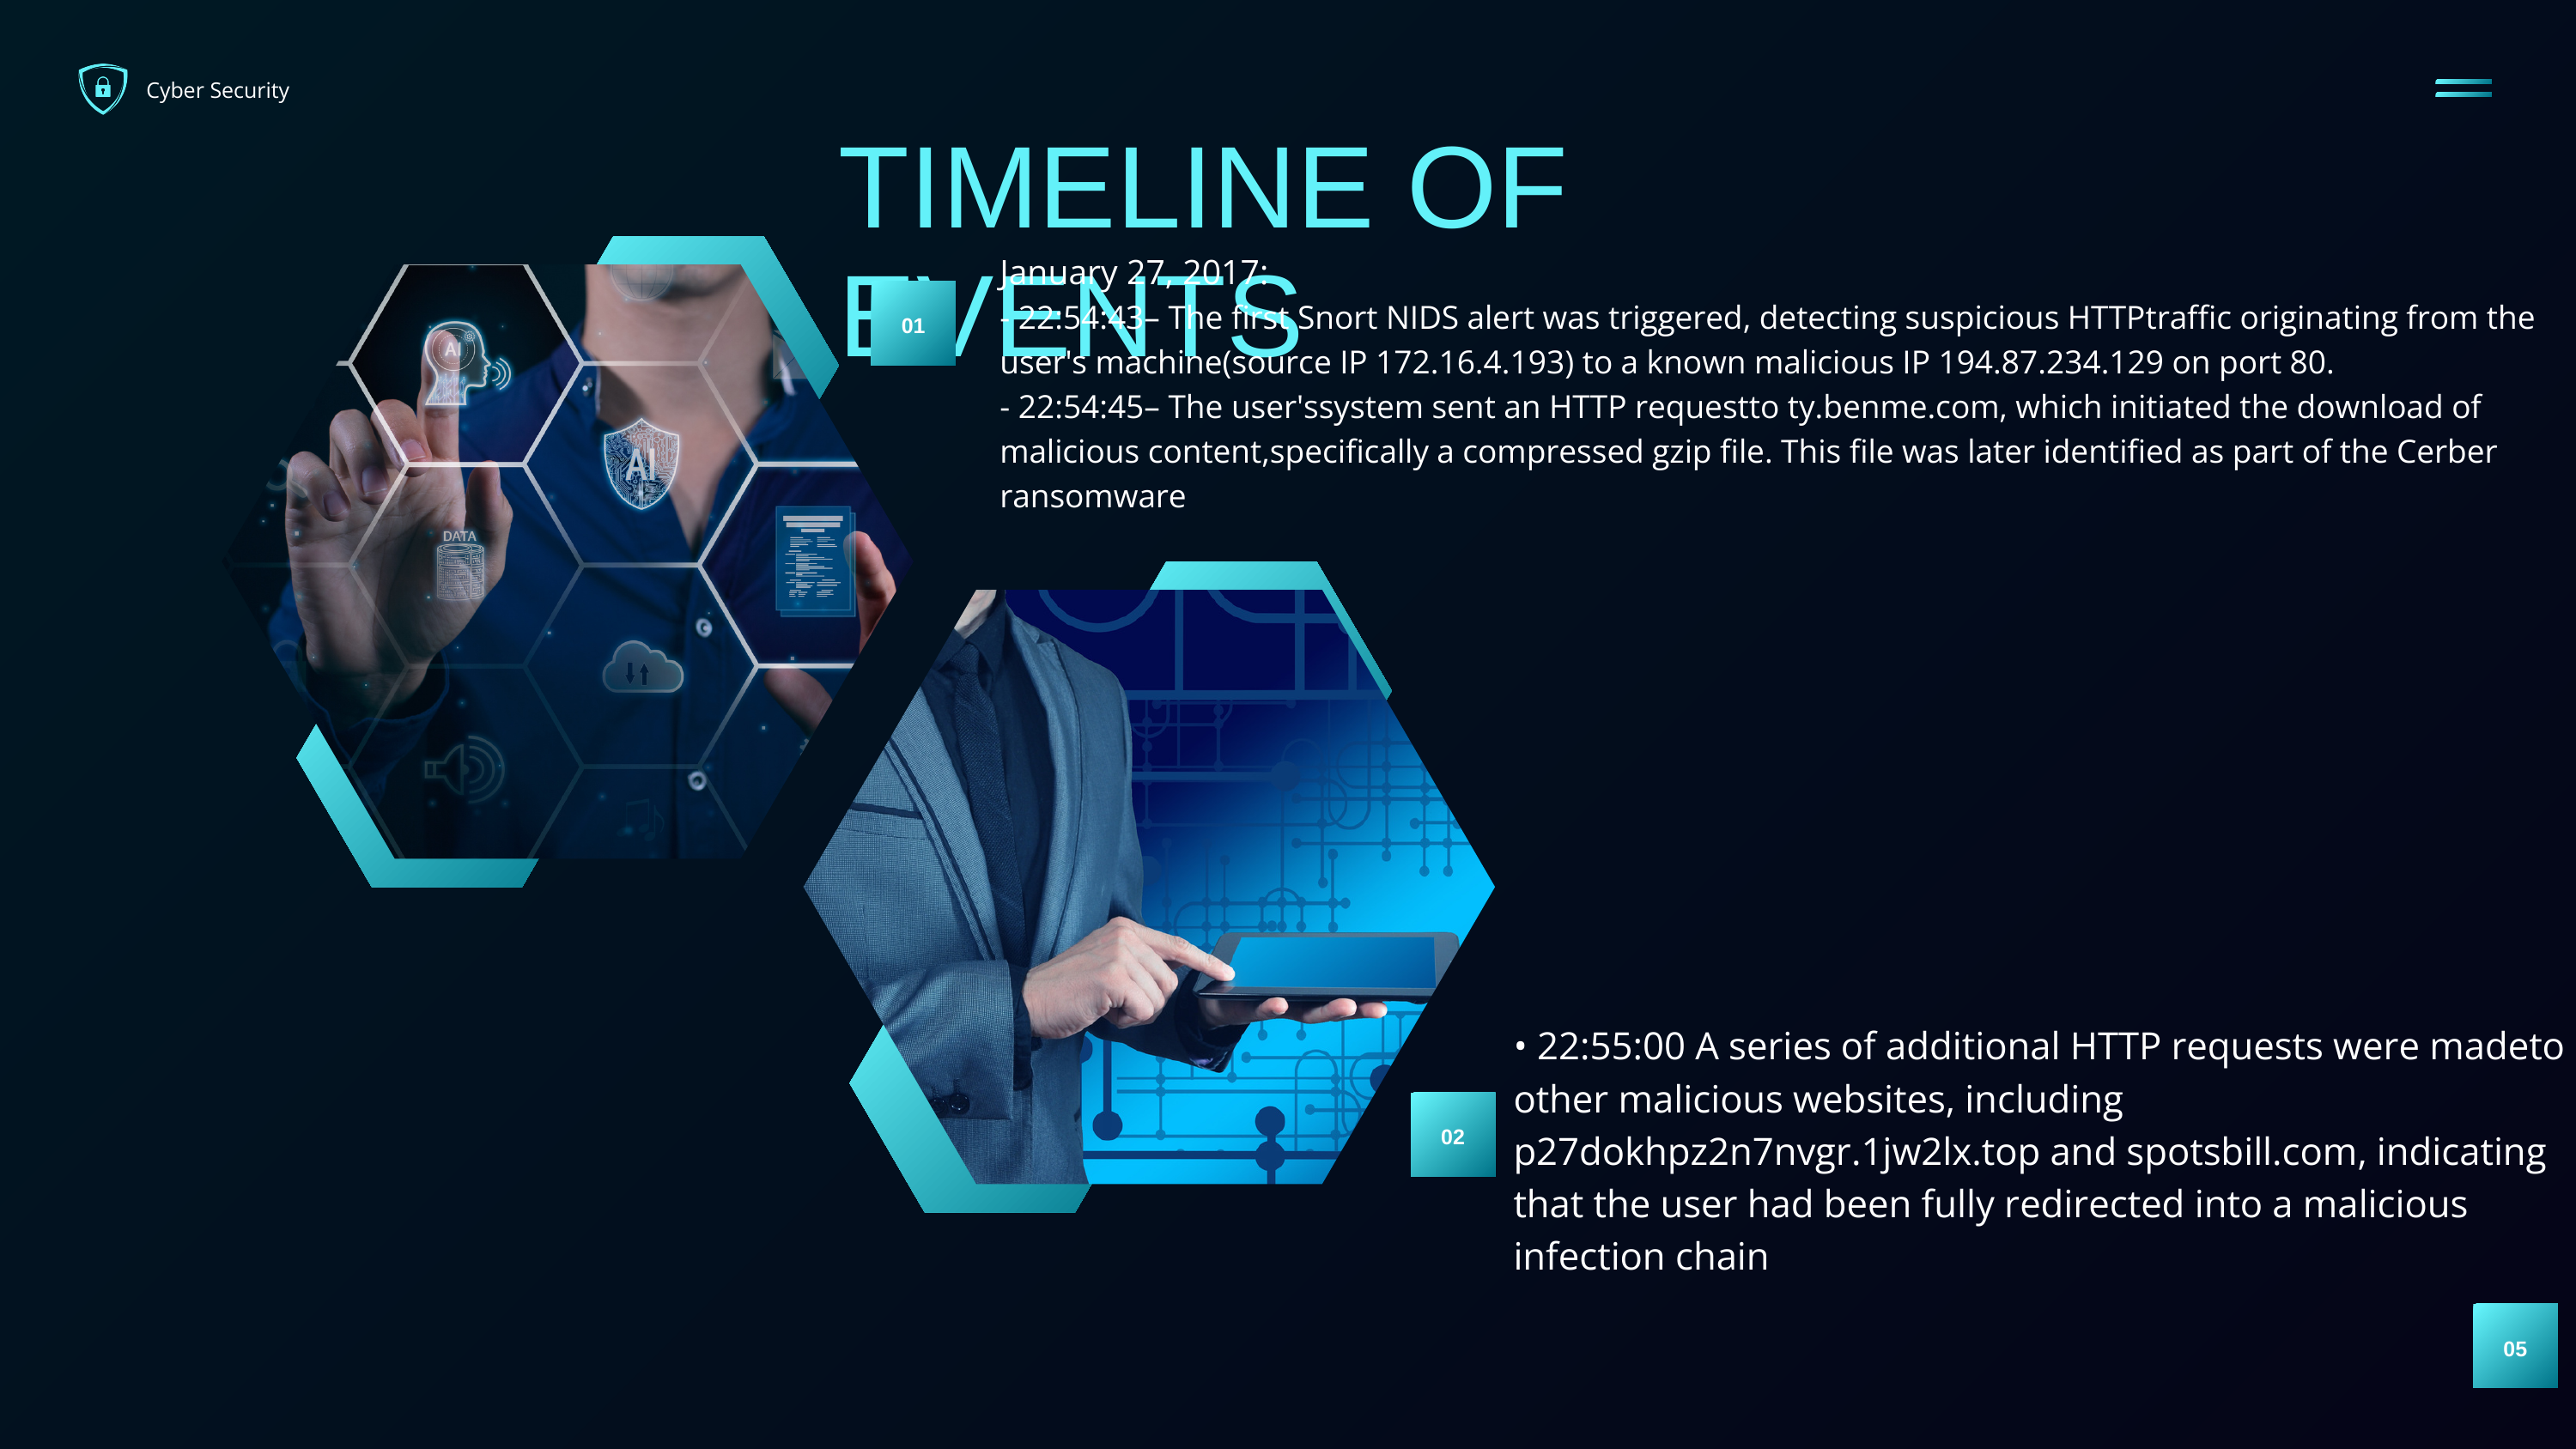

Cyber Security

TIMELINE OF EVENTS

January 27, 2017:
- 22:54:43– The first Snort NIDS alert was triggered, detecting suspicious HTTPtraffic originating from the user's machine(source IP 172.16.4.193) to a known malicious IP 194.87.234.129 on port 80.
- 22:54:45– The user'ssystem sent an HTTP requestto ty.benme.com, which initiated the download of malicious content,specifically a compressed gzip file. This file was later identified as part of the Cerber ransomware

01

• 22:55:00 A series of additional HTTP requests were madeto other malicious websites, including p27dokhpz2n7nvgr.1jw2lx.top and spotsbill.com, indicating that the user had been fully redirected into a malicious infection chain

02

05